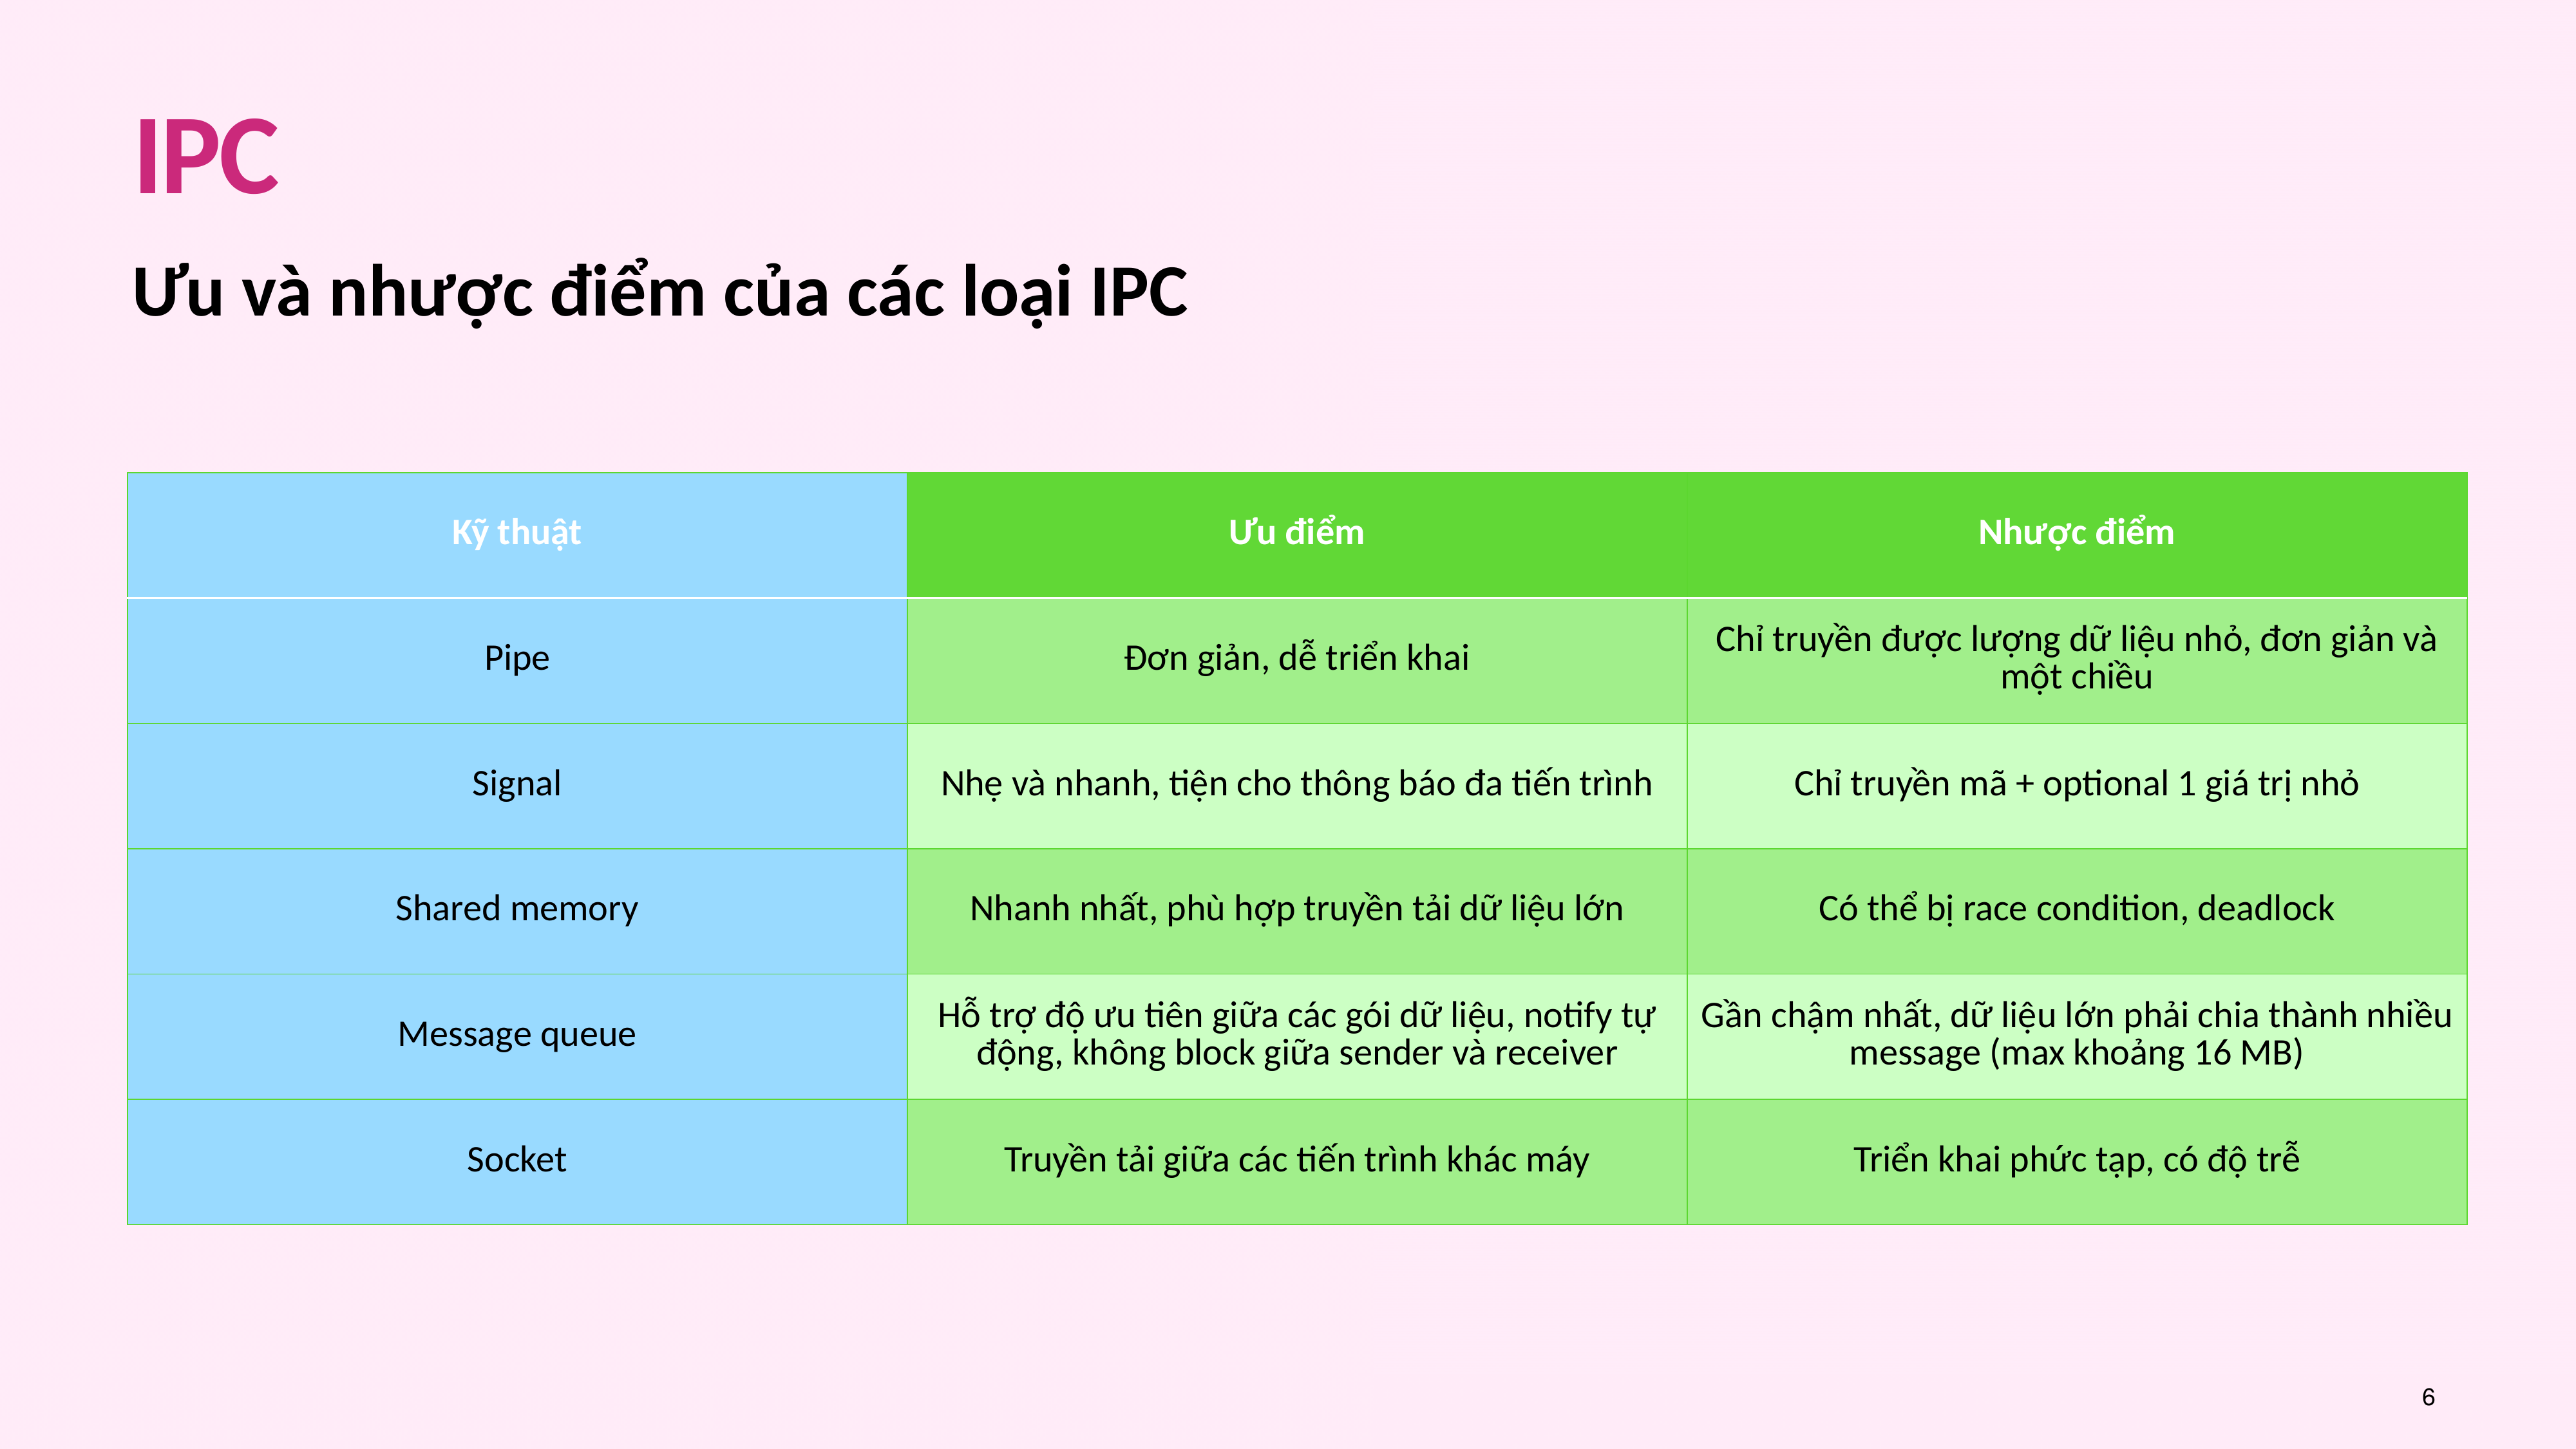

# IPC
Ưu và nhược điểm của các loại IPC
| Kỹ thuật | Ưu điểm | Nhược điểm |
| --- | --- | --- |
| Pipe | Đơn giản, dễ triển khai | Chỉ truyền được lượng dữ liệu nhỏ, đơn giản và một chiều |
| Signal | Nhẹ và nhanh, tiện cho thông báo đa tiến trình | Chỉ truyền mã + optional 1 giá trị nhỏ |
| Shared memory | Nhanh nhất, phù hợp truyền tải dữ liệu lớn | Có thể bị race condition, deadlock |
| Message queue | Hỗ trợ độ ưu tiên giữa các gói dữ liệu, notify tự động, không block giữa sender và receiver | Gần chậm nhất, dữ liệu lớn phải chia thành nhiều message (max khoảng 16 MB) |
| Socket | Truyền tải giữa các tiến trình khác máy | Triển khai phức tạp, có độ trễ |
6